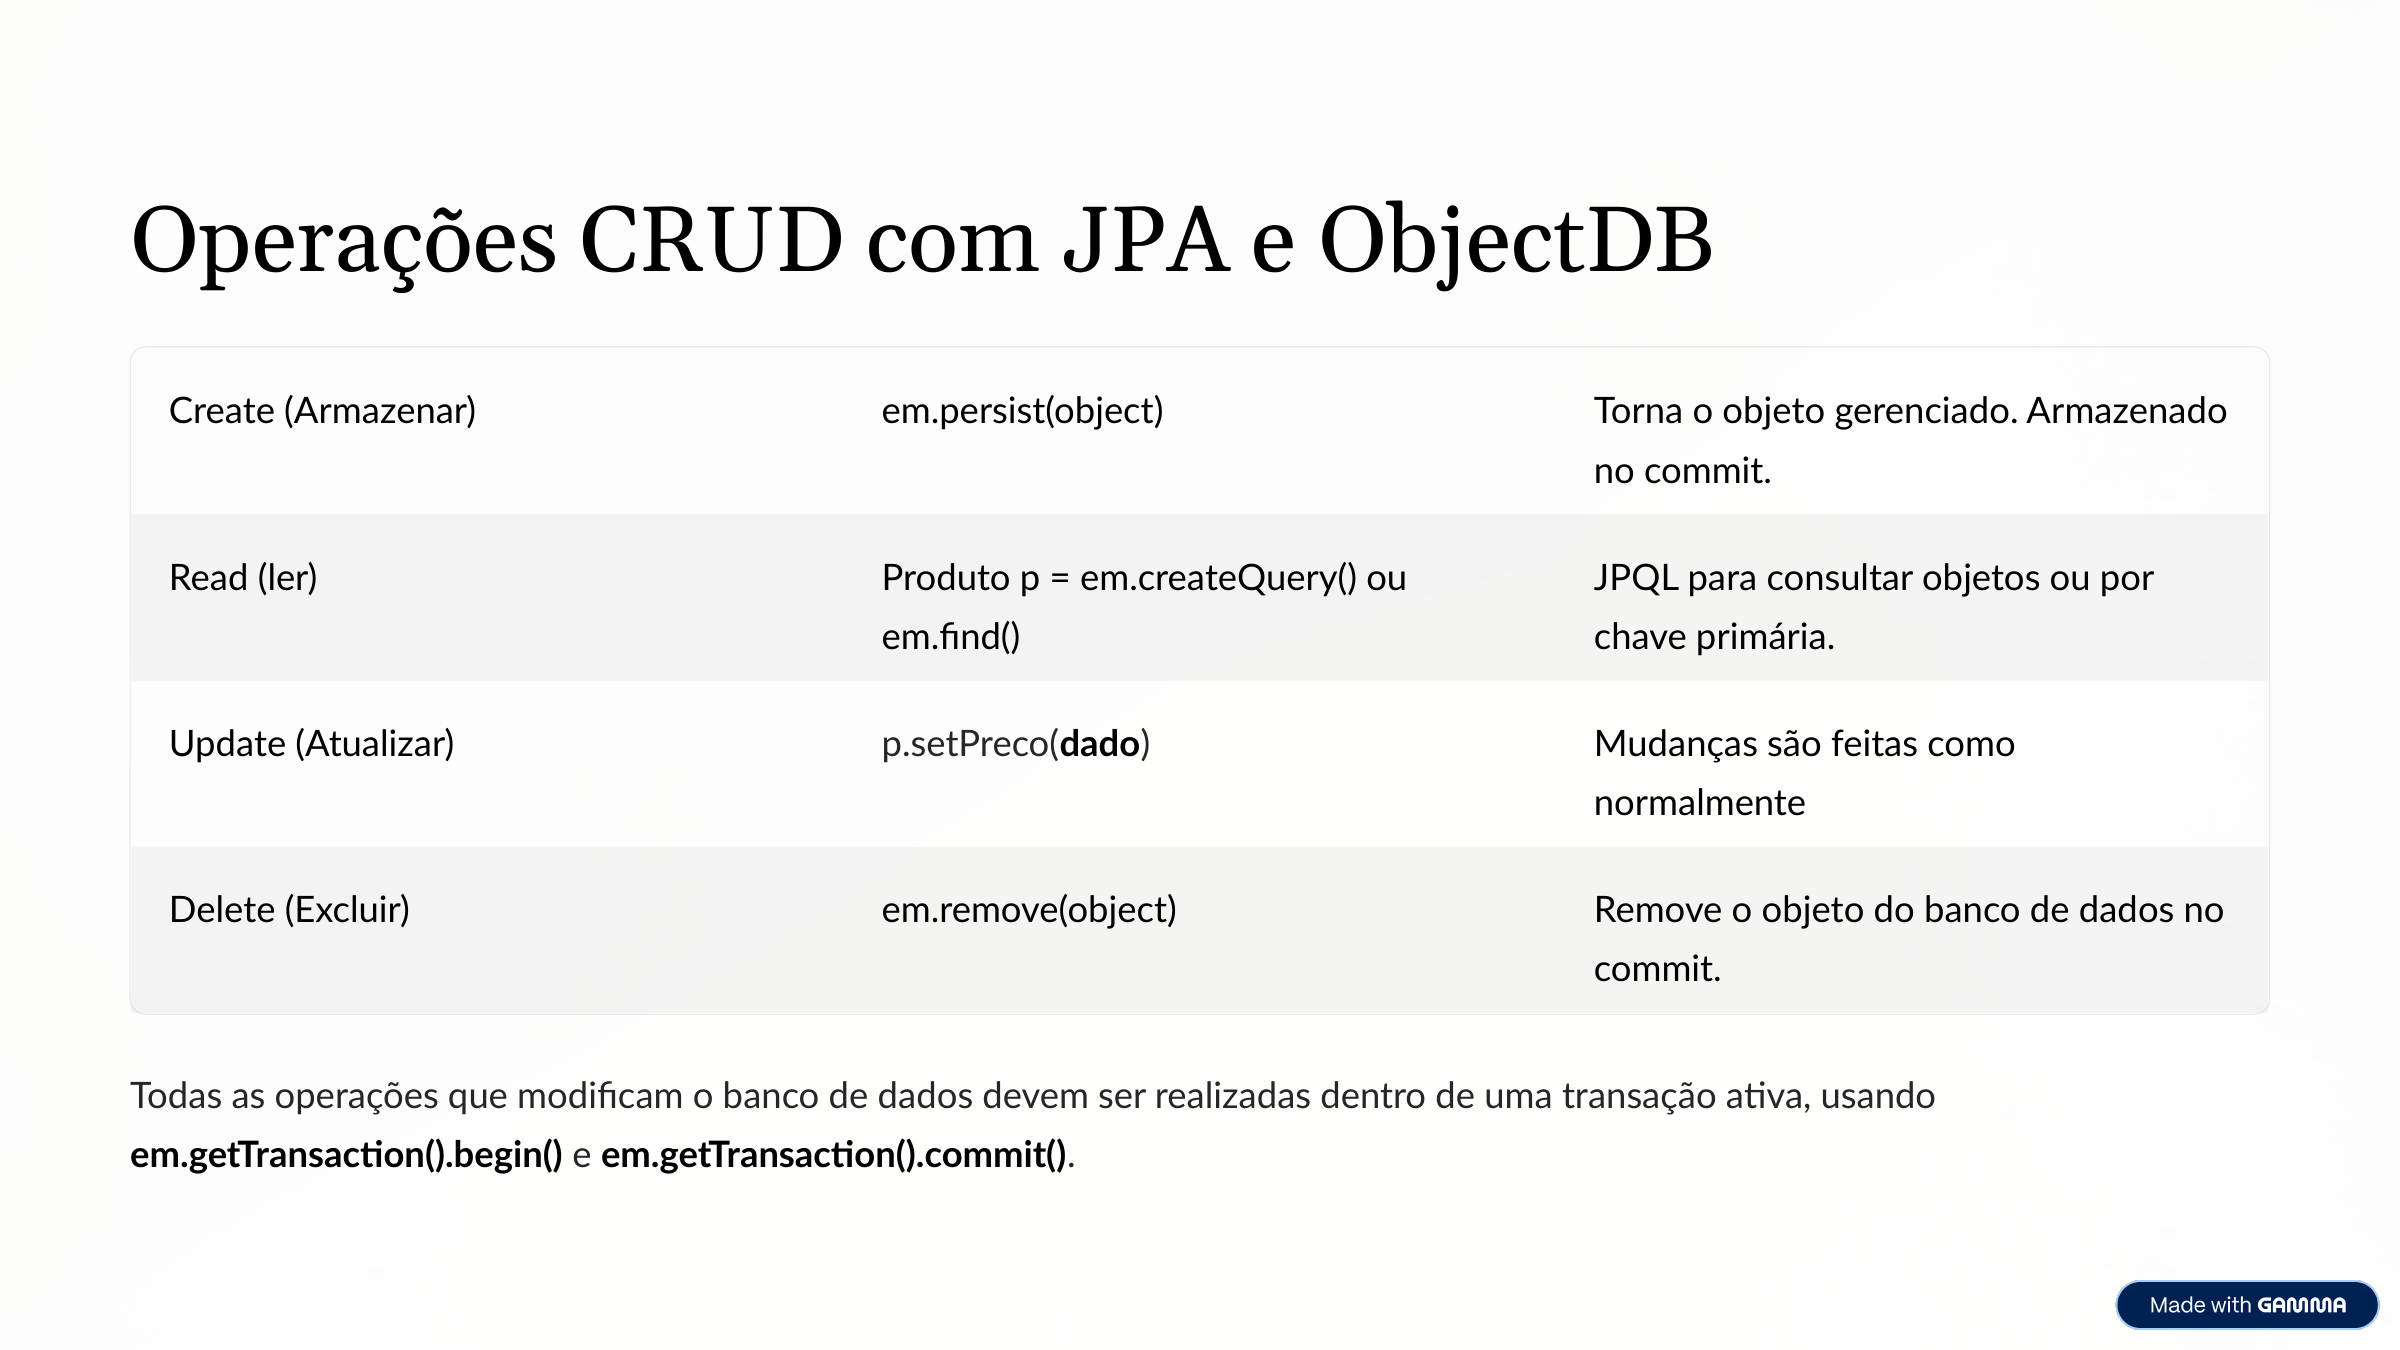

Operações CRUD com JPA e ObjectDB

Create (Armazenar)
em.persist(object)
Torna o objeto gerenciado. Armazenado no commit.

Read (ler)
Produto p = em.createQuery() ou em.find()
JPQL para consultar objetos ou por chave primária.

Update (Atualizar)
p.setPreco(dado)
Mudanças são feitas como normalmente

Delete (Excluir)
em.remove(object)
Remove o objeto do banco de dados no commit.
Todas as operações que modificam o banco de dados devem ser realizadas dentro de uma transação ativa, usando em.getTransaction().begin() e em.getTransaction().commit().